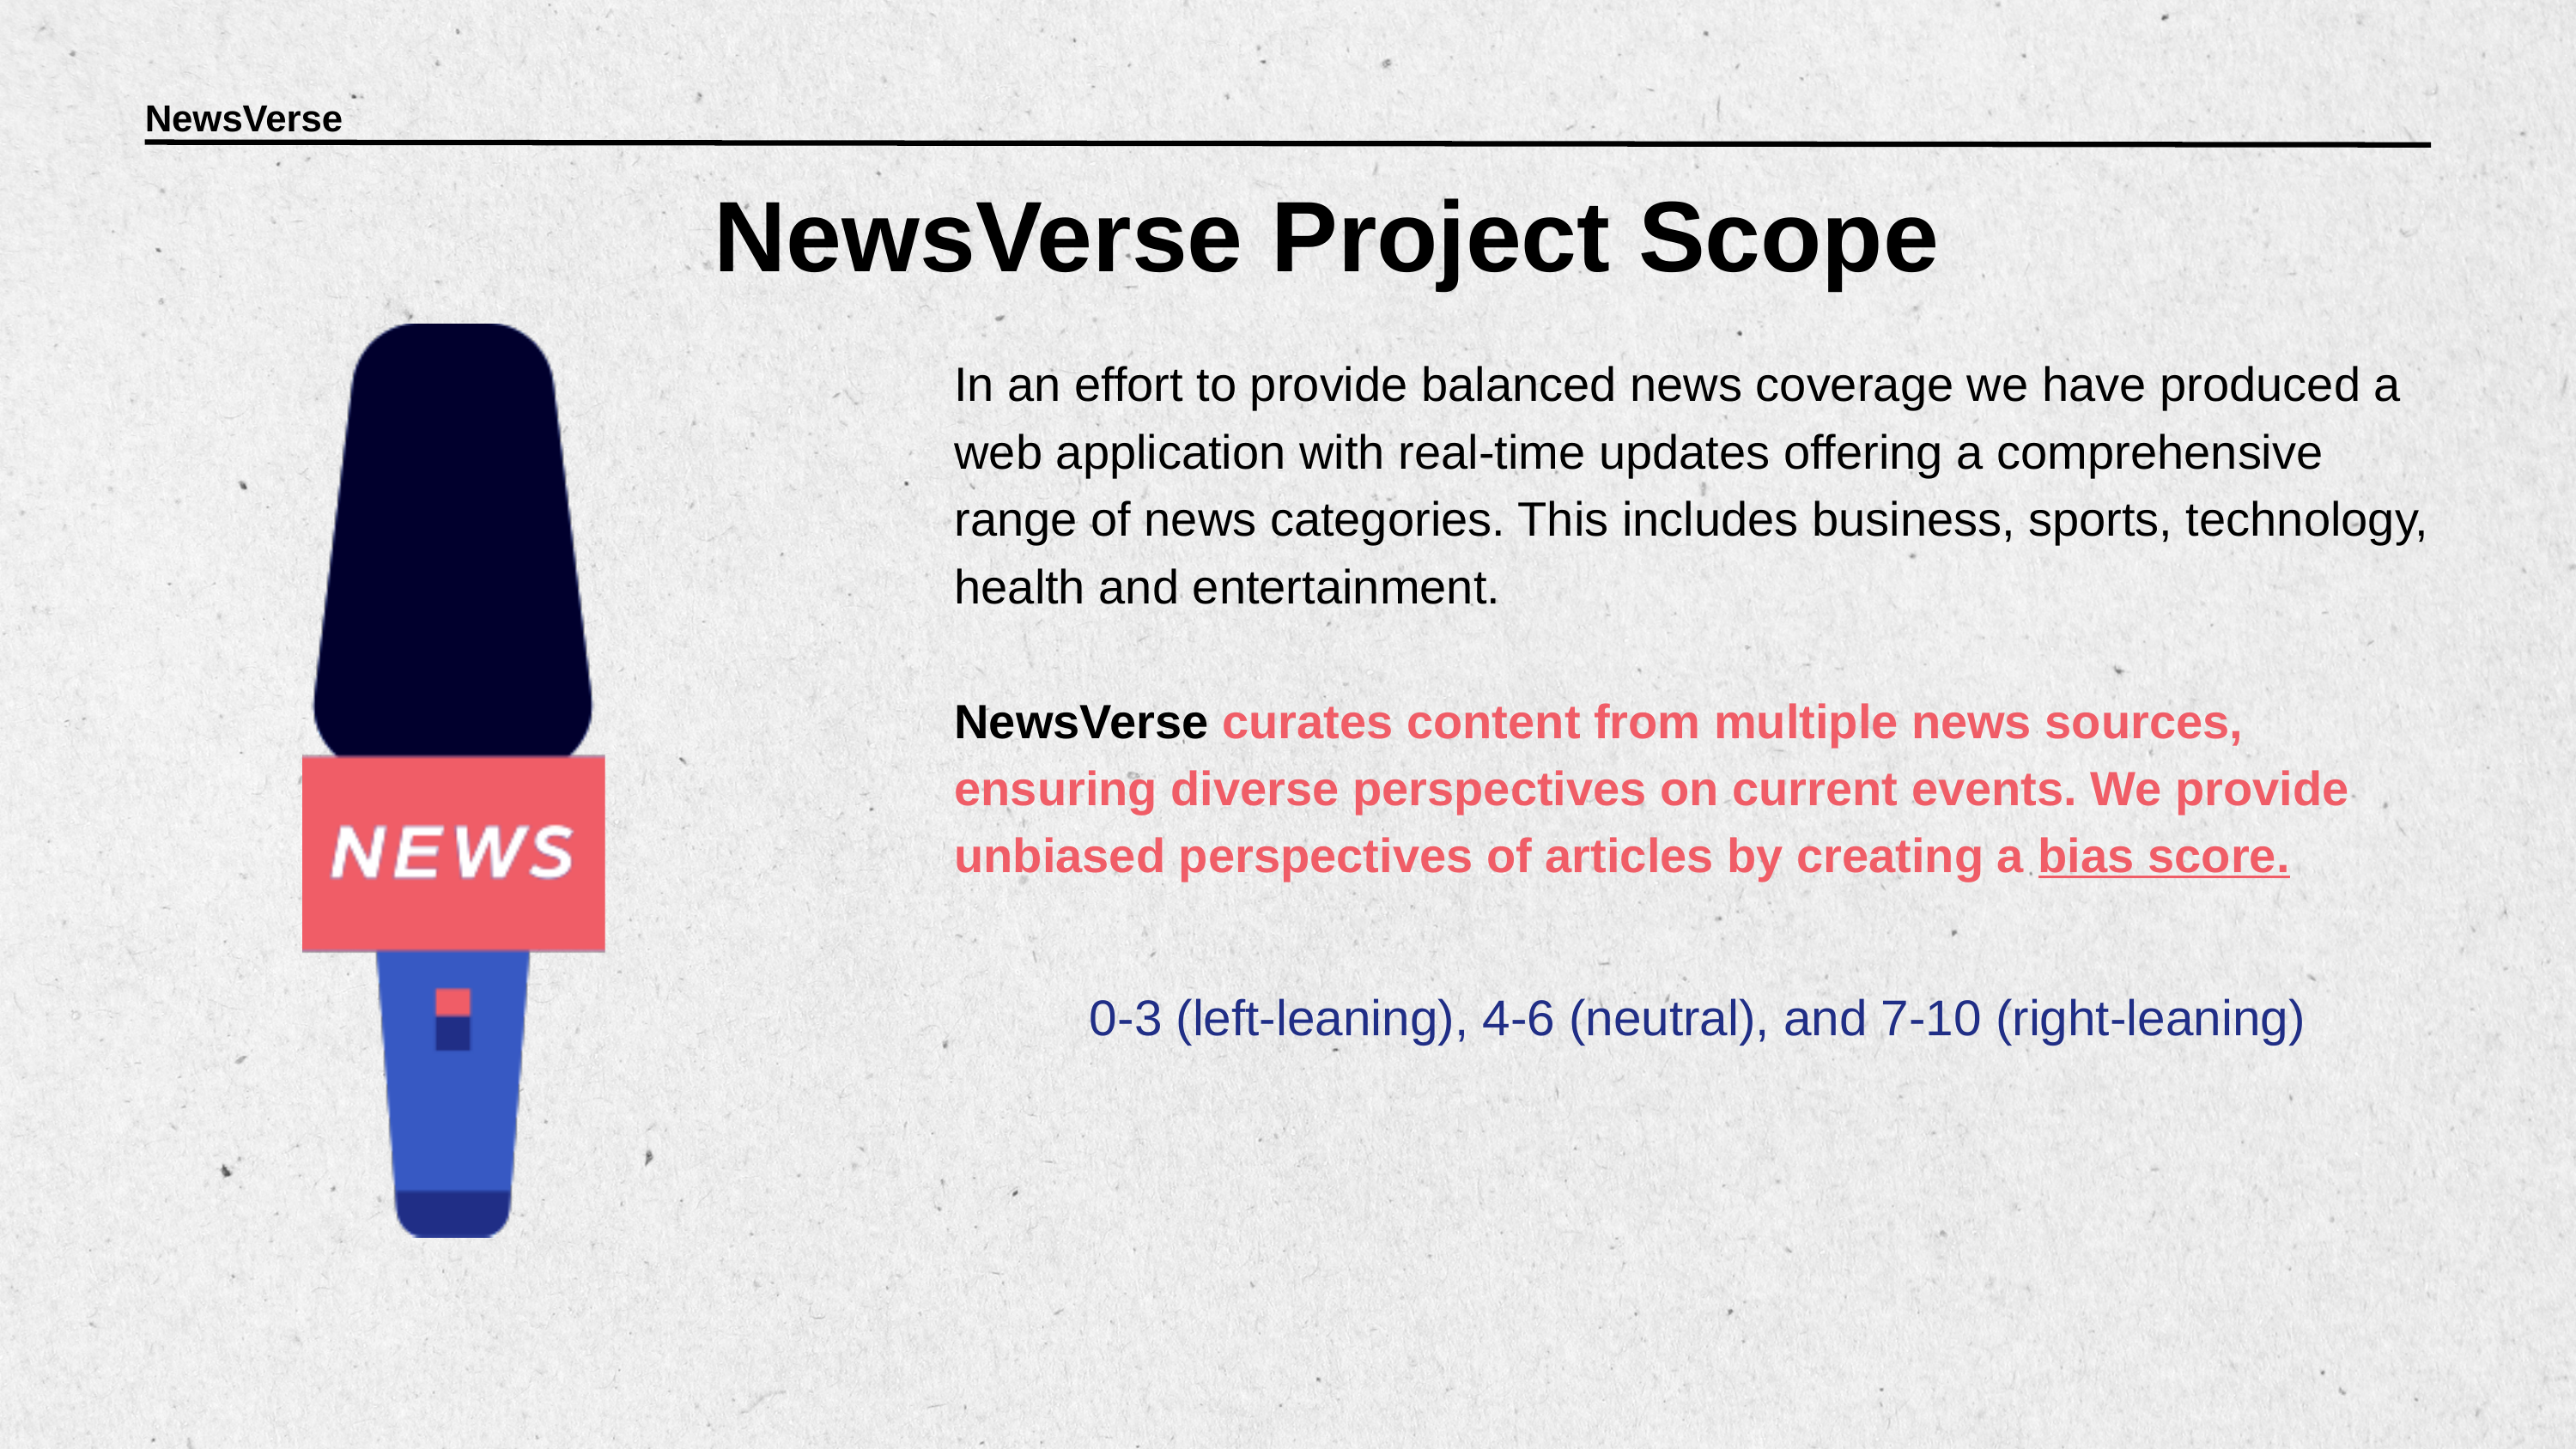

NewsVerse

NewsVerse Project Scope

In an effort to provide balanced news coverage we have produced a web application with real-time updates offering a comprehensive  range of news categories. This includes business, sports, technology, health and entertainment.

NewsVerse curates content from multiple news sources, ensuring diverse perspectives on current events. We provide unbiased perspectives of articles by creating a bias score.

0-3 (left-leaning), 4-6 (neutral), and 7-10 (right-leaning)